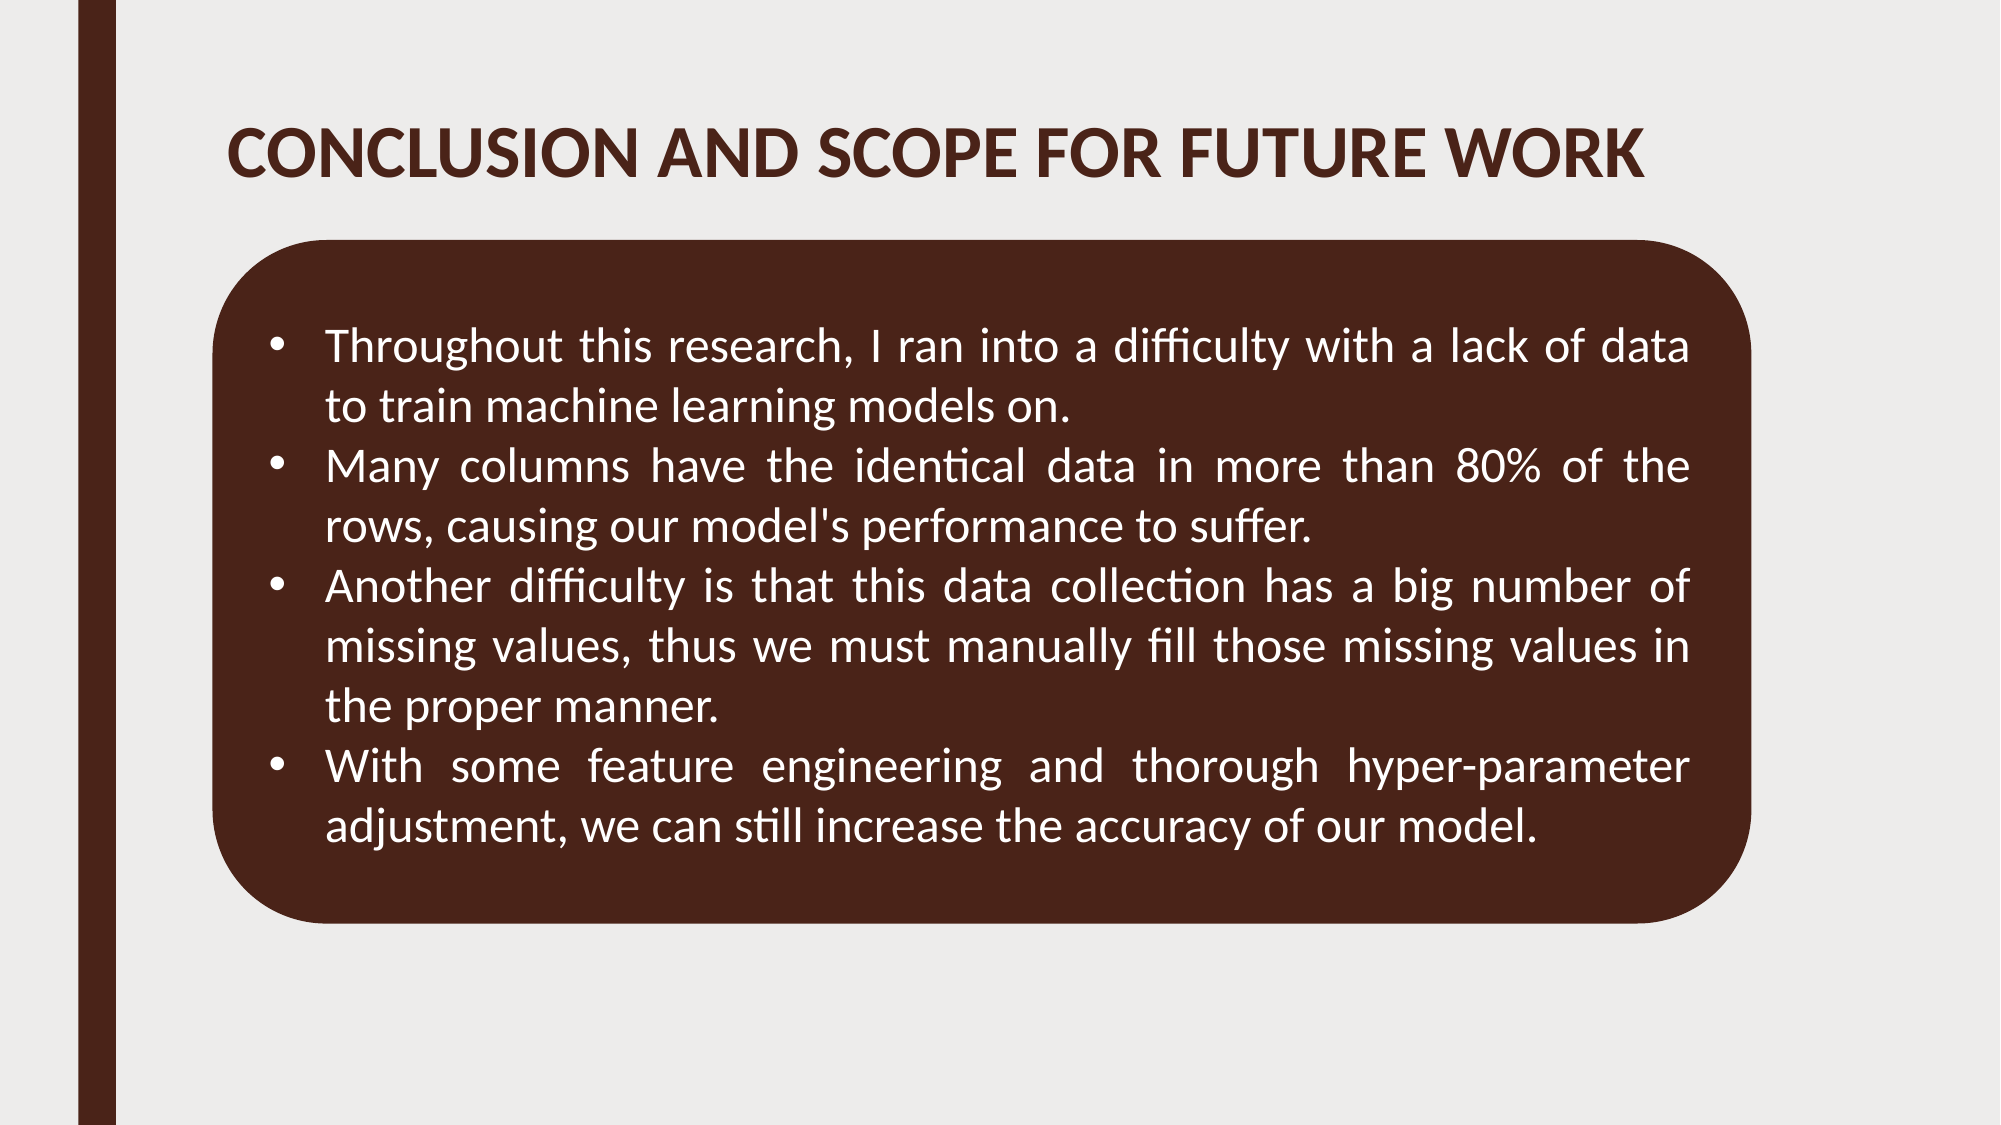

# CONCLUSION AND SCOPE FOR FUTURE WORK

Throughout this research, I ran into a difficulty with a lack of data to train machine learning models on.
Many columns have the identical data in more than 80% of the rows, causing our model's performance to suffer.
Another difficulty is that this data collection has a big number of missing values, thus we must manually fill those missing values in the proper manner.
With some feature engineering and thorough hyper-parameter adjustment, we can still increase the accuracy of our model.